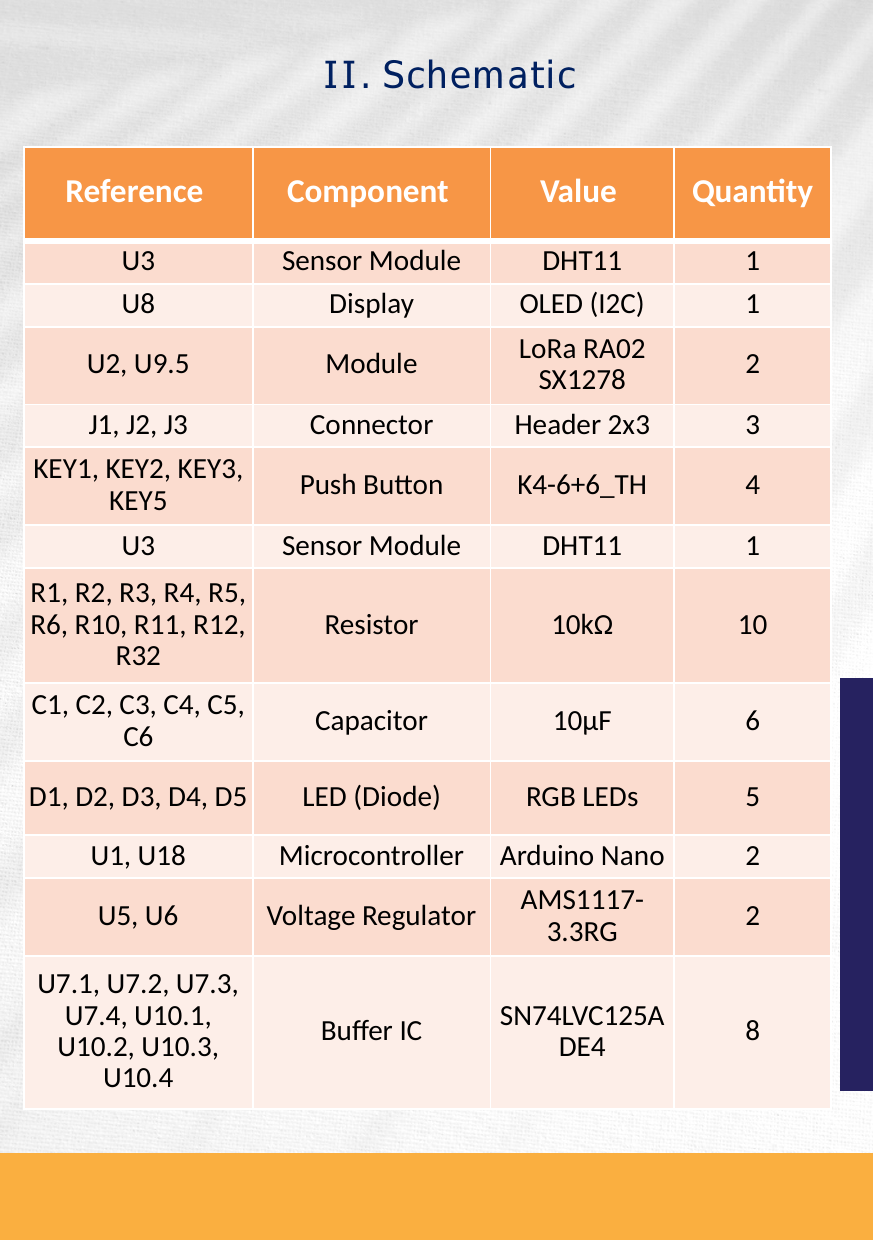

II. Schematic
| Reference | Component | Value | Quantity |
| --- | --- | --- | --- |
| U3 | Sensor Module | DHT11 | 1 |
| U8 | Display | OLED (I2C) | 1 |
| U2, U9.5 | Module | LoRa RA02 SX1278 | 2 |
| J1, J2, J3 | Connector | Header 2x3 | 3 |
| KEY1, KEY2, KEY3, KEY5 | Push Button | K4-6+6\_TH | 4 |
| U3 | Sensor Module | DHT11 | 1 |
| R1, R2, R3, R4, R5, R6, R10, R11, R12, R32 | Resistor | 10kΩ | 10 |
| C1, C2, C3, C4, C5, C6 | Capacitor | 10µF | 6 |
| D1, D2, D3, D4, D5 | LED (Diode) | RGB LEDs | 5 |
| U1, U18 | Microcontroller | Arduino Nano | 2 |
| U5, U6 | Voltage Regulator | AMS1117-3.3RG | 2 |
| U7.1, U7.2, U7.3, U7.4, U10.1, U10.2, U10.3, U10.4 | Buffer IC | SN74LVC125ADE4 | 8 |

75